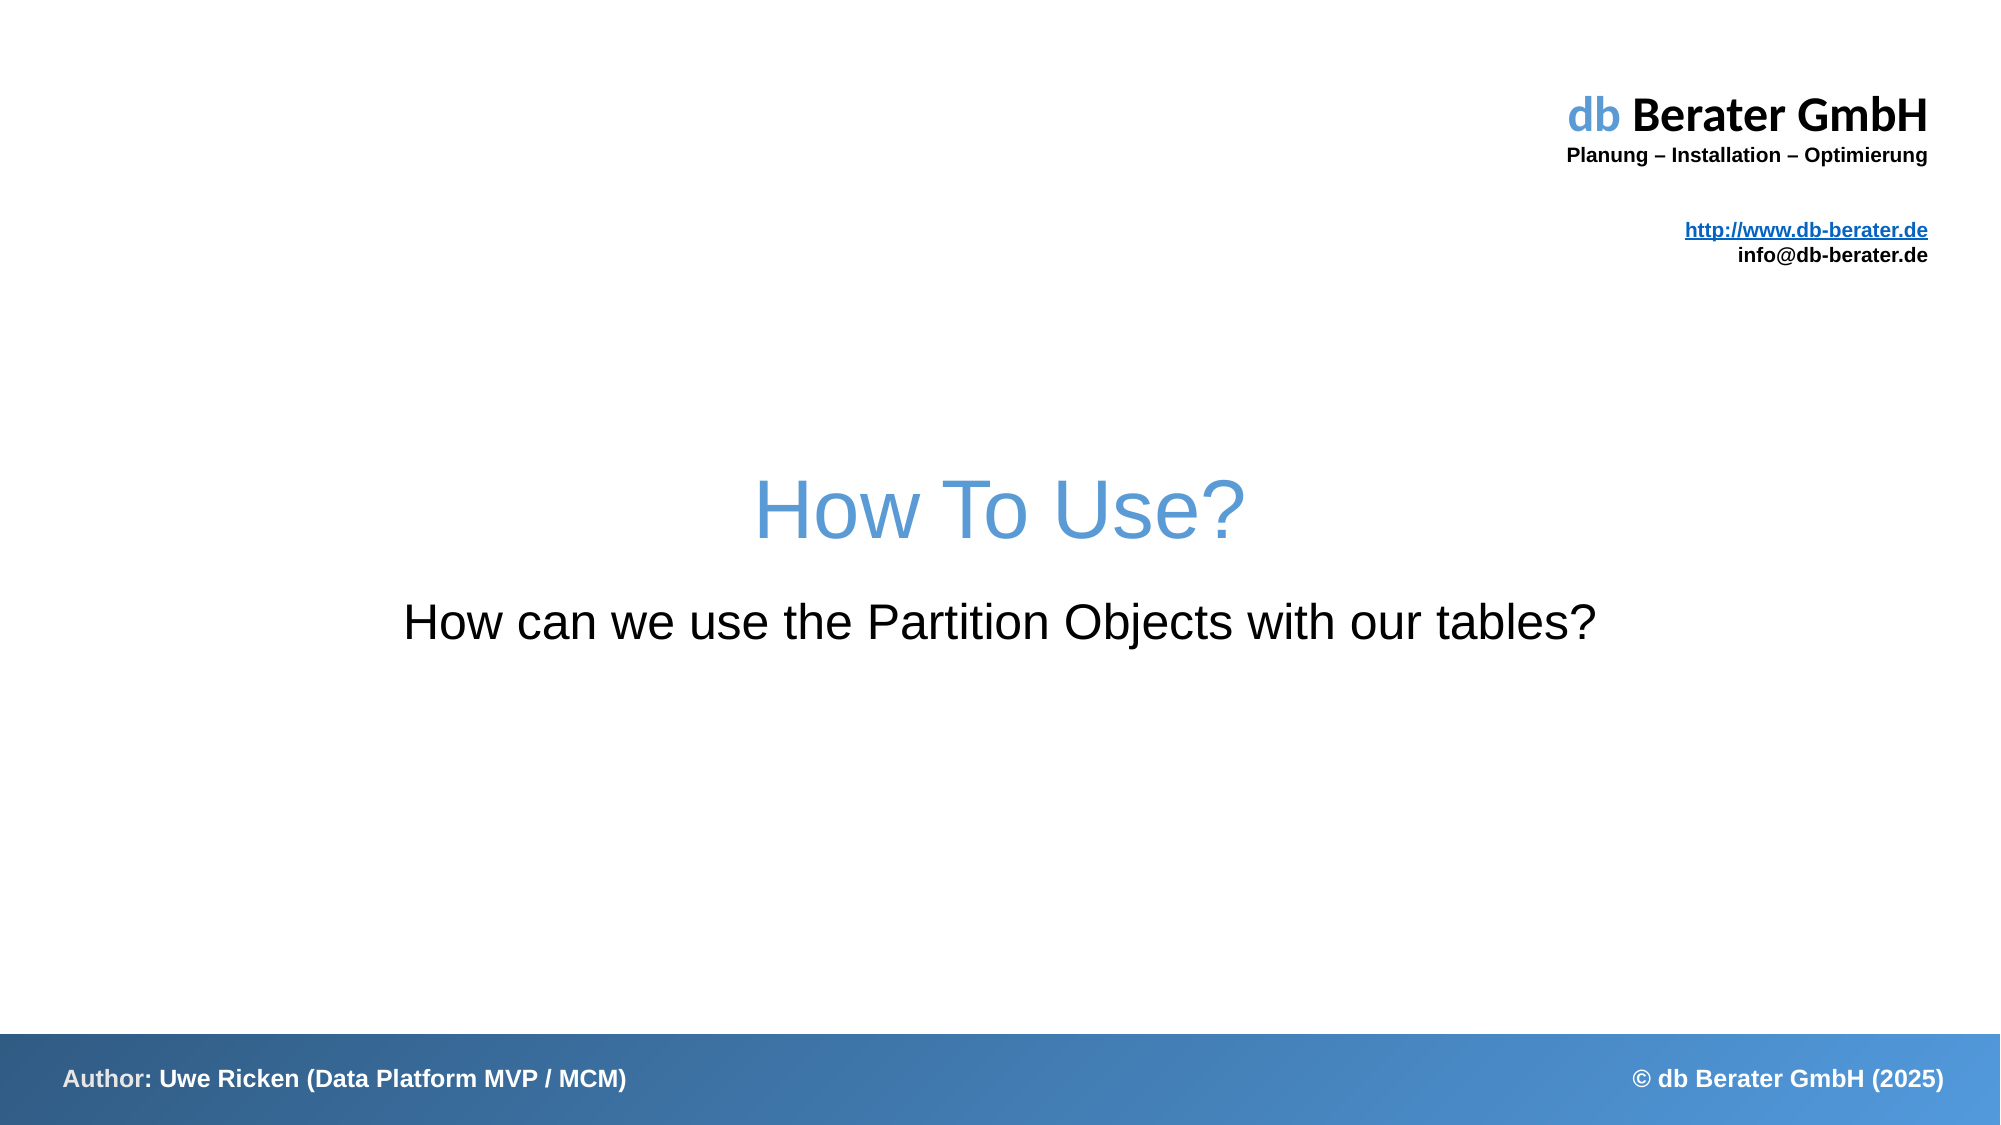

# How To Use?
How can we use the Partition Objects with our tables?